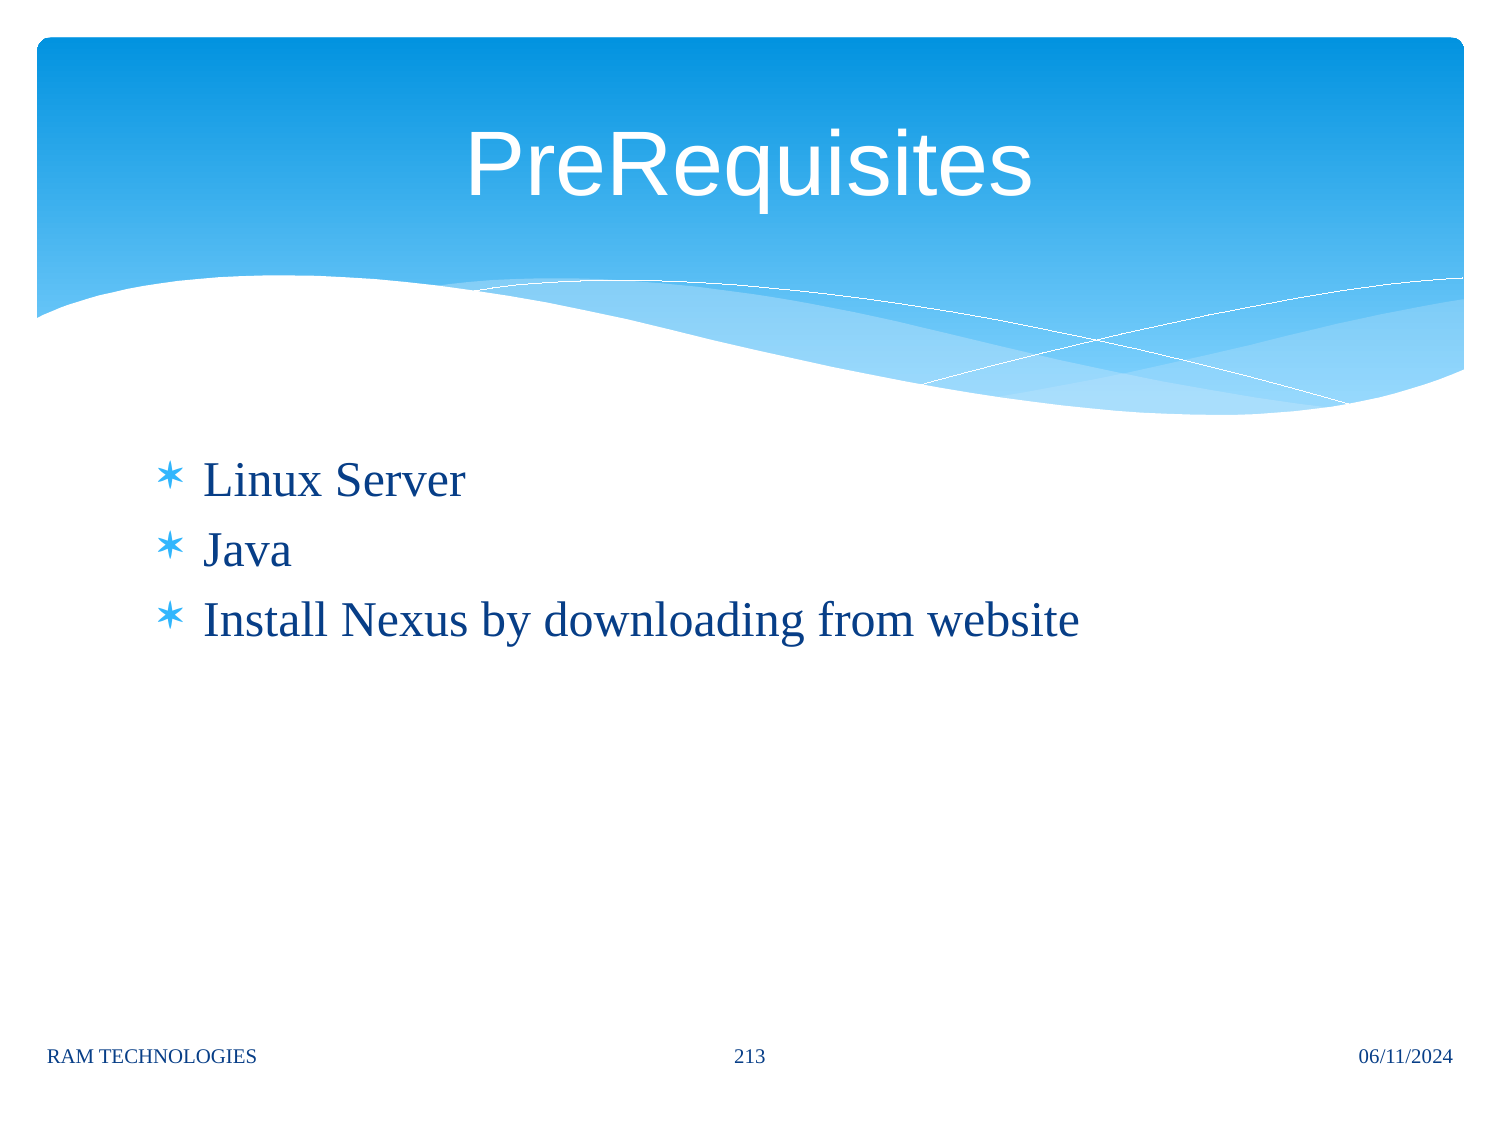

# PreRequisites
Linux Server
Java
Install Nexus by downloading from website
213
RAM TECHNOLOGIES
06/11/2024